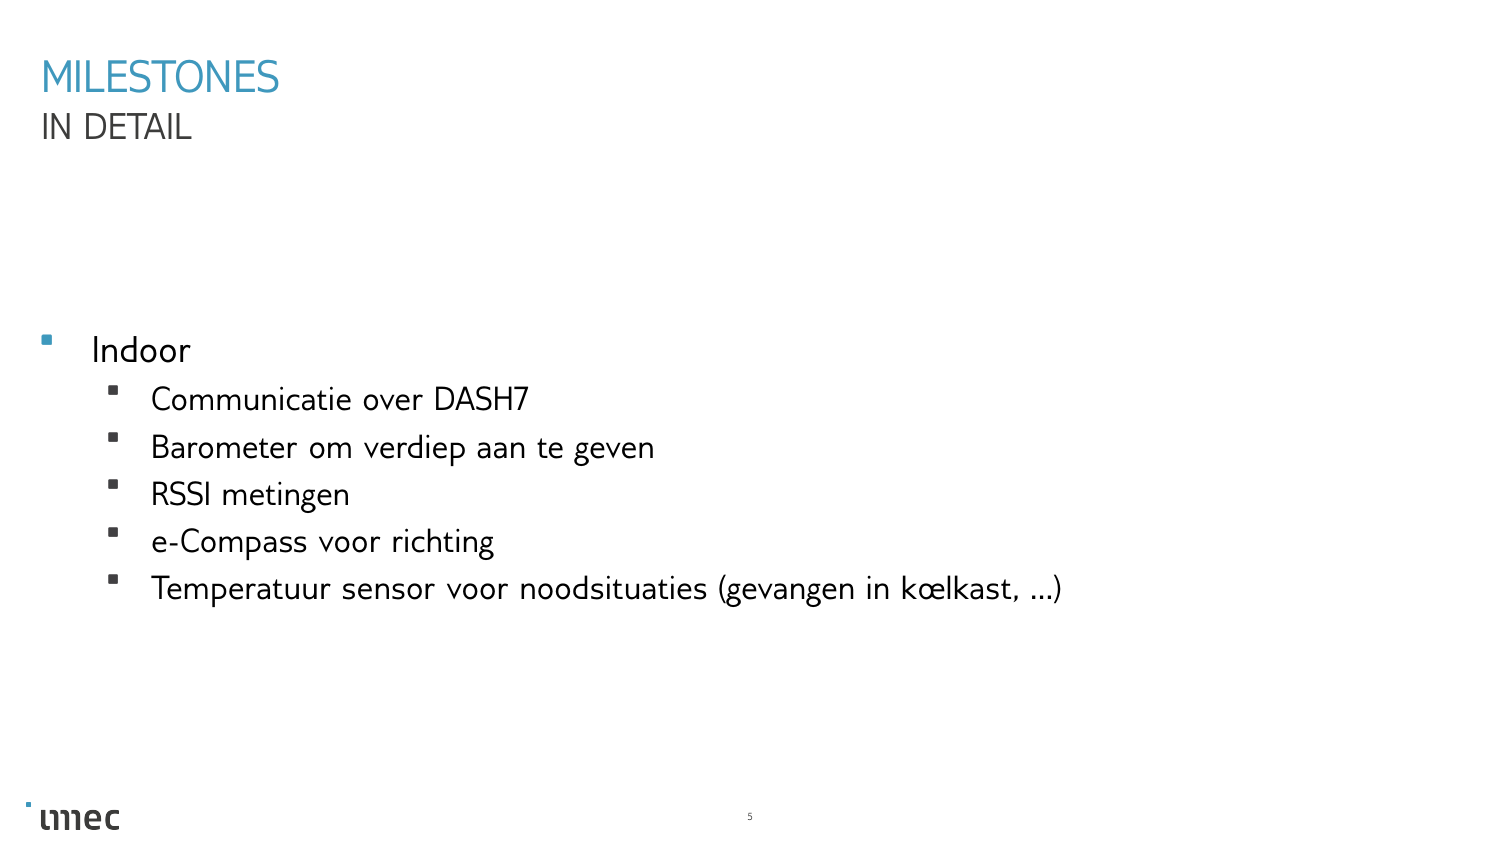

# Milestones
In detail
Indoor
Communicatie over DASH7
Barometer om verdiep aan te geven
RSSI metingen
e-Compass voor richting
Temperatuur sensor voor noodsituaties (gevangen in koelkast, …)
5